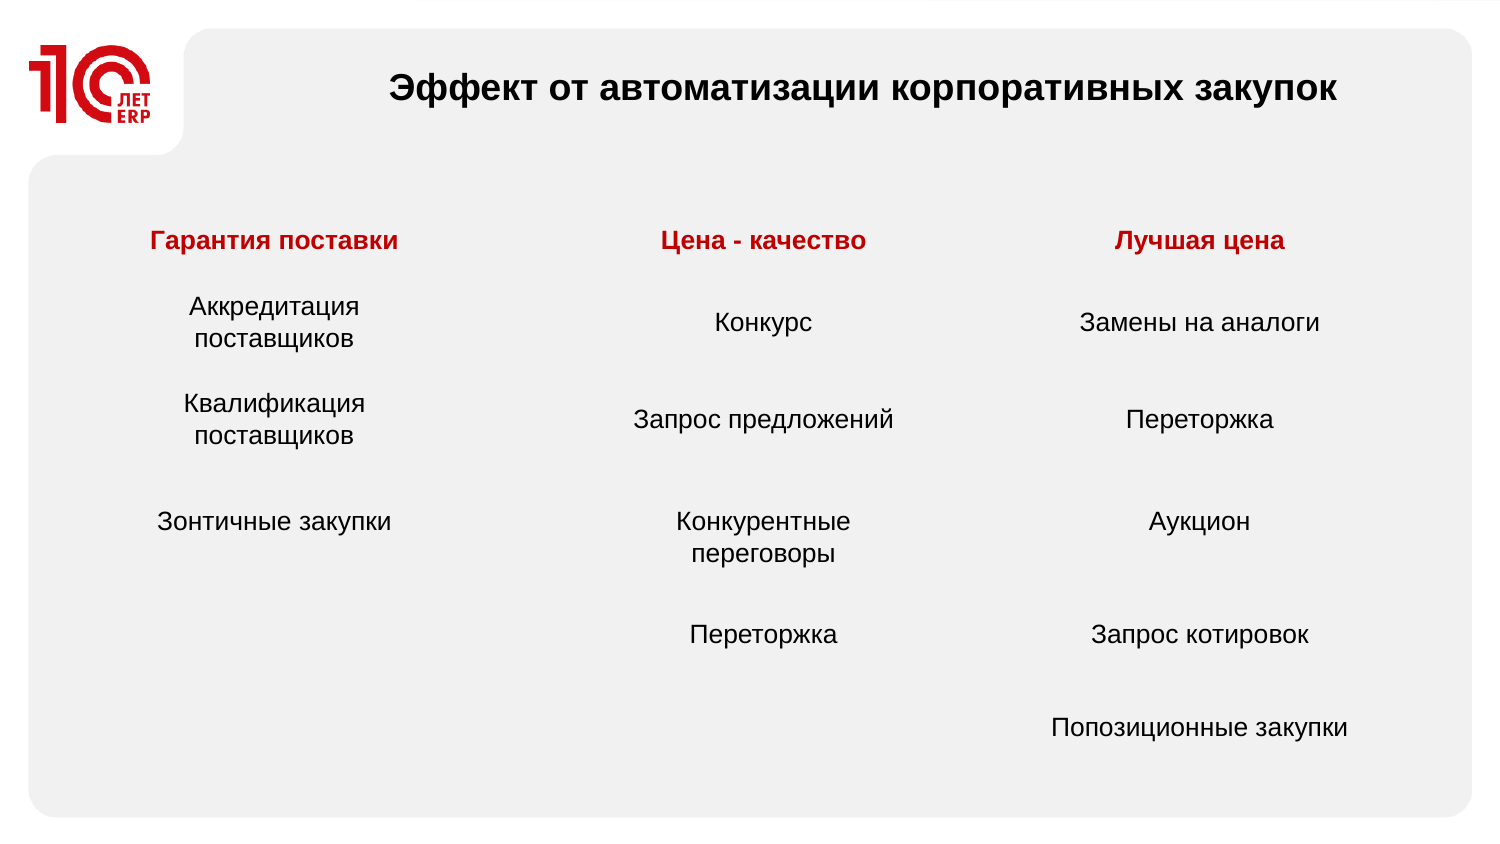

Эффект от автоматизации корпоративных закупок
Гарантия поставки
Цена - качество
Лучшая цена
Аккредитация поставщиков
Конкурс
Замены на аналоги
Квалификация поставщиков
Запрос предложений
Переторжка
Зонтичные закупки
Конкурентные переговоры
Аукцион
Запрос котировок
Переторжка
Попозиционные закупки